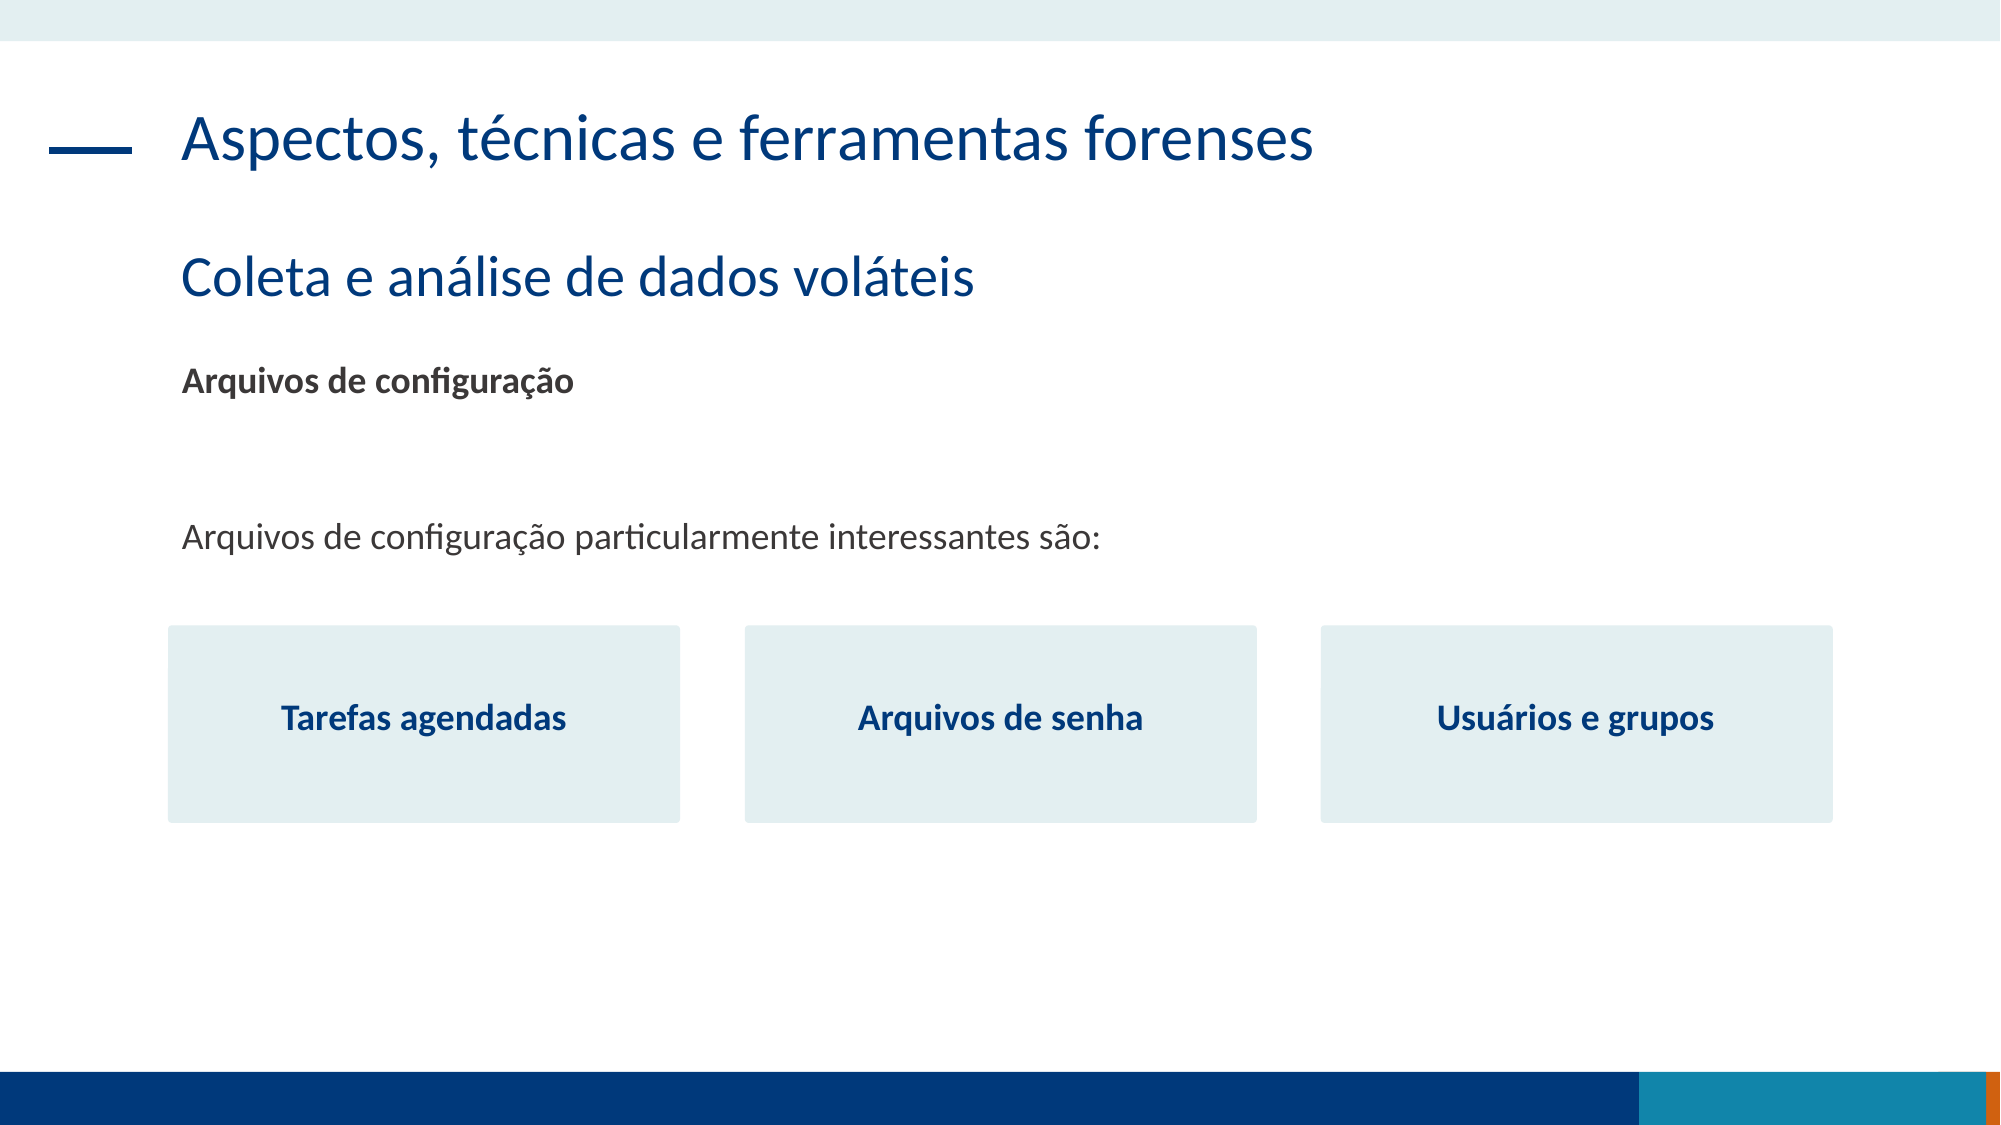

Aspectos, técnicas e ferramentas forenses
Coleta e análise de dados voláteis

Arquivos de configuração
Arquivos de configuração particularmente interessantes são:

Tarefas agendadas

Arquivos de senha

Usuários e grupos